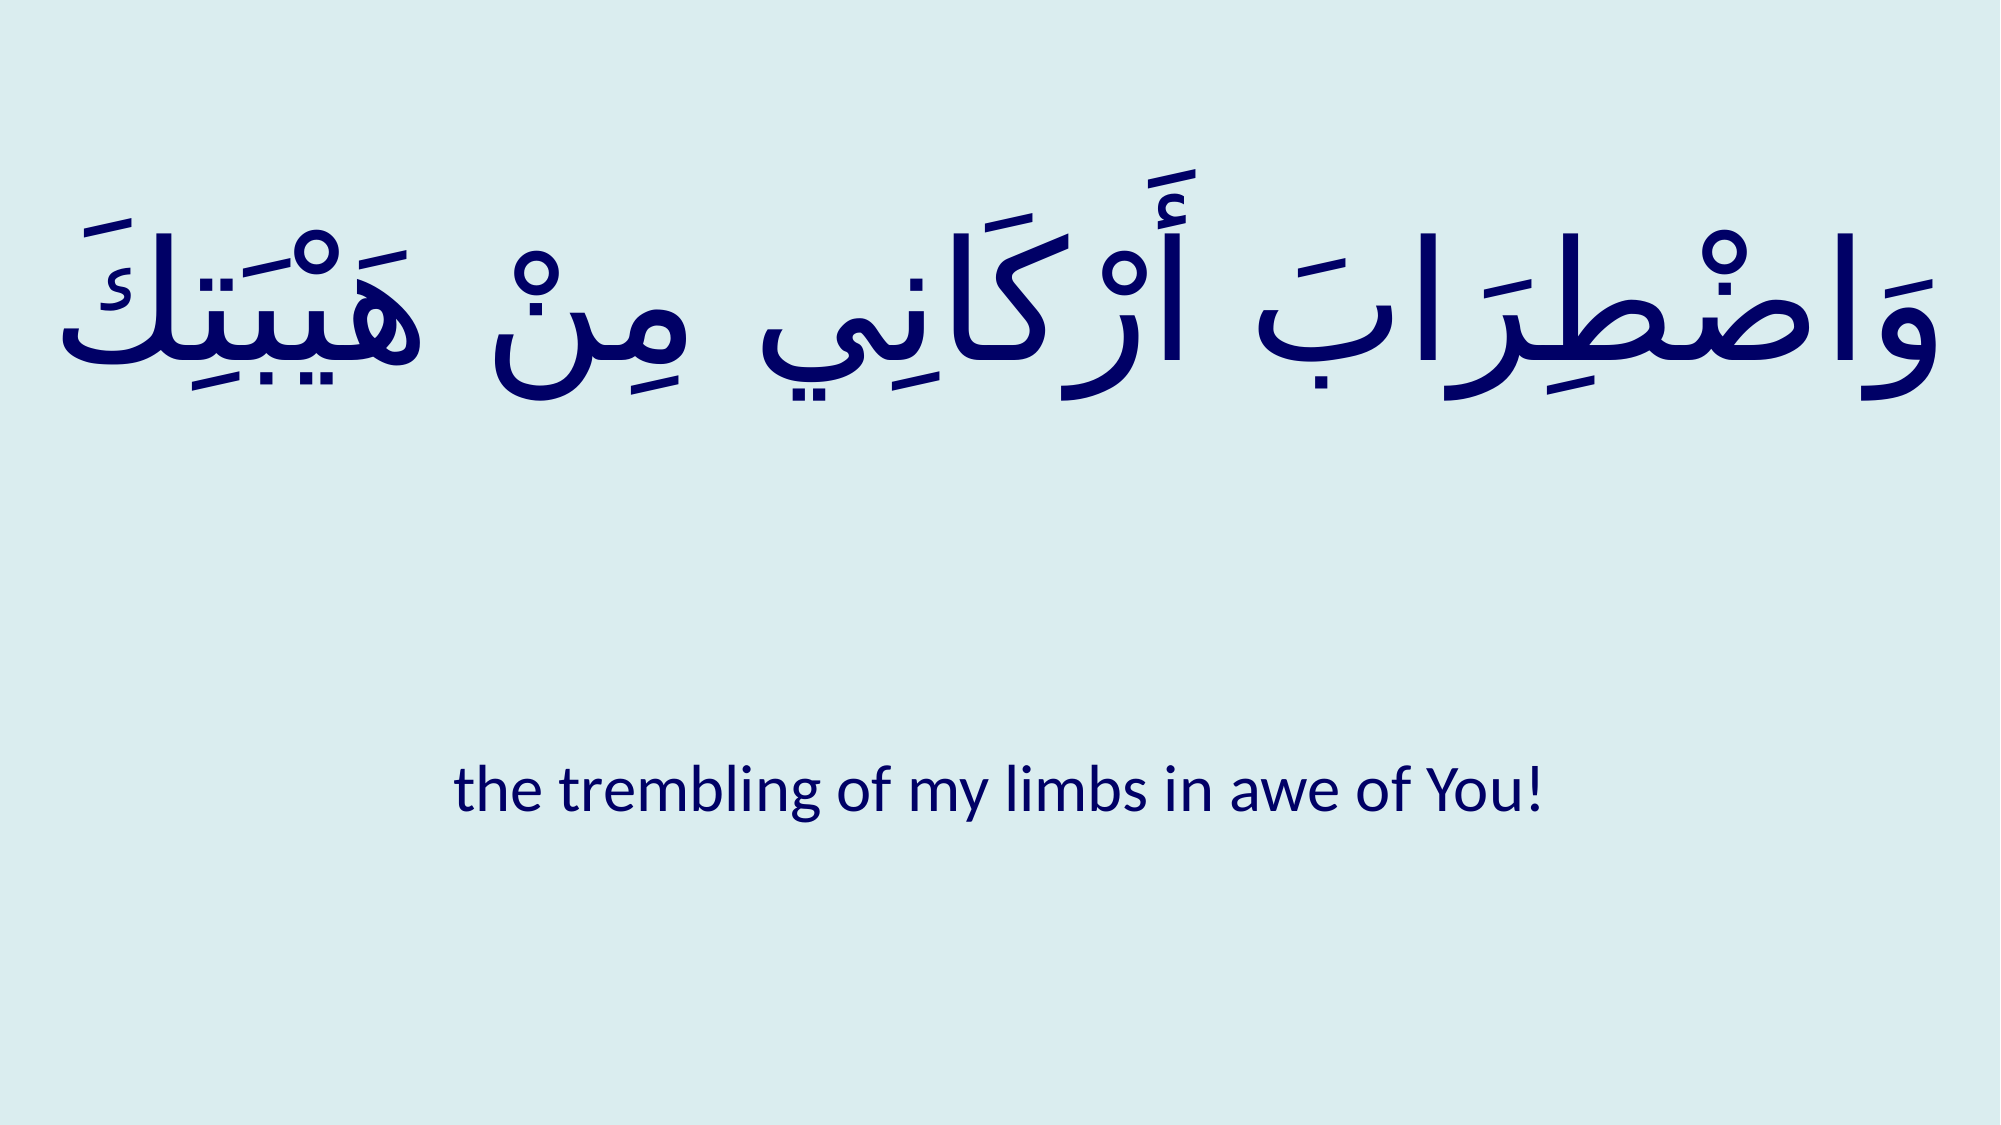

# وَاضْطِرَابَ أَرْكَانِي مِنْ هَيْبَتِكَ
the trembling of my limbs in awe of You!